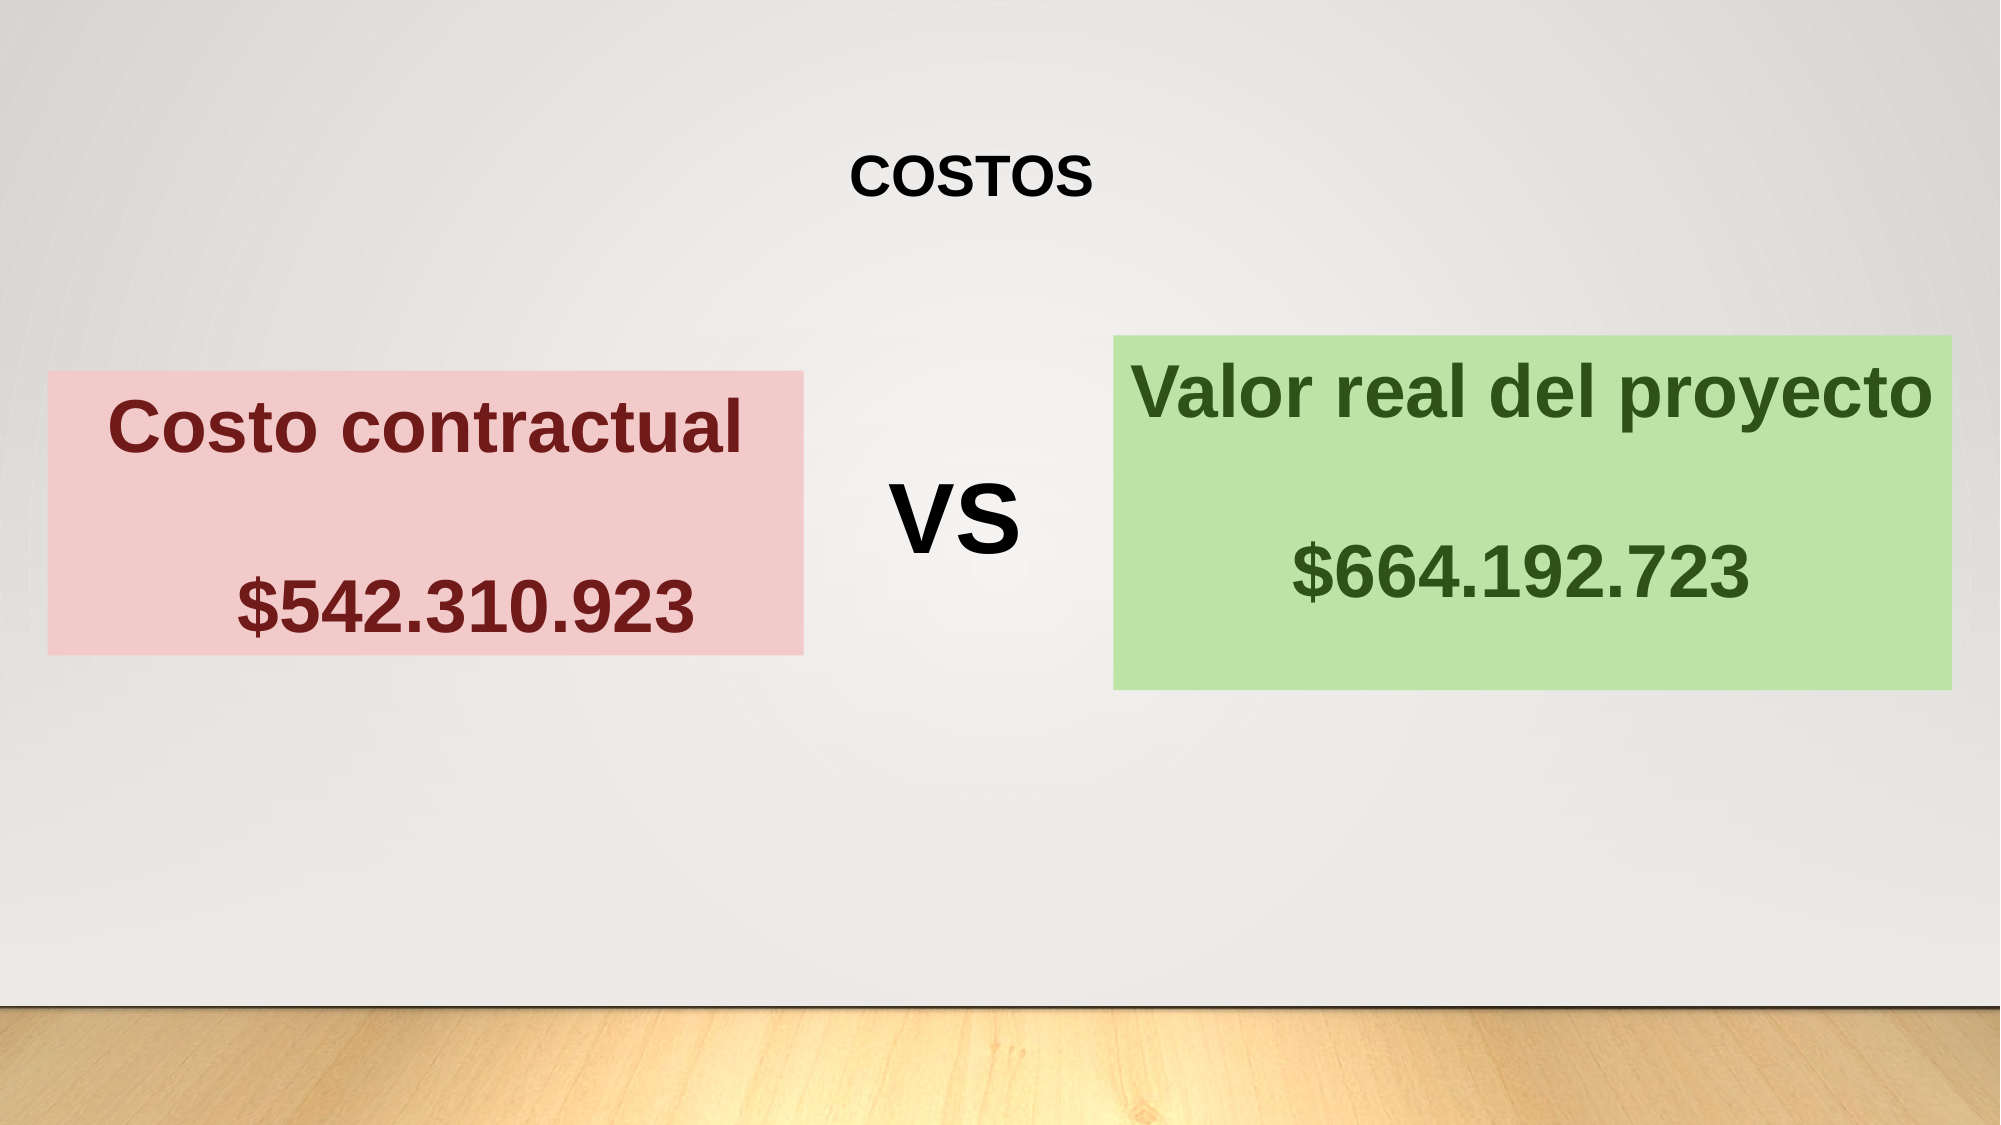

COSTOS
Valor real del proyecto

$664.192.723

Costo contractual

     $542.310.923
VS